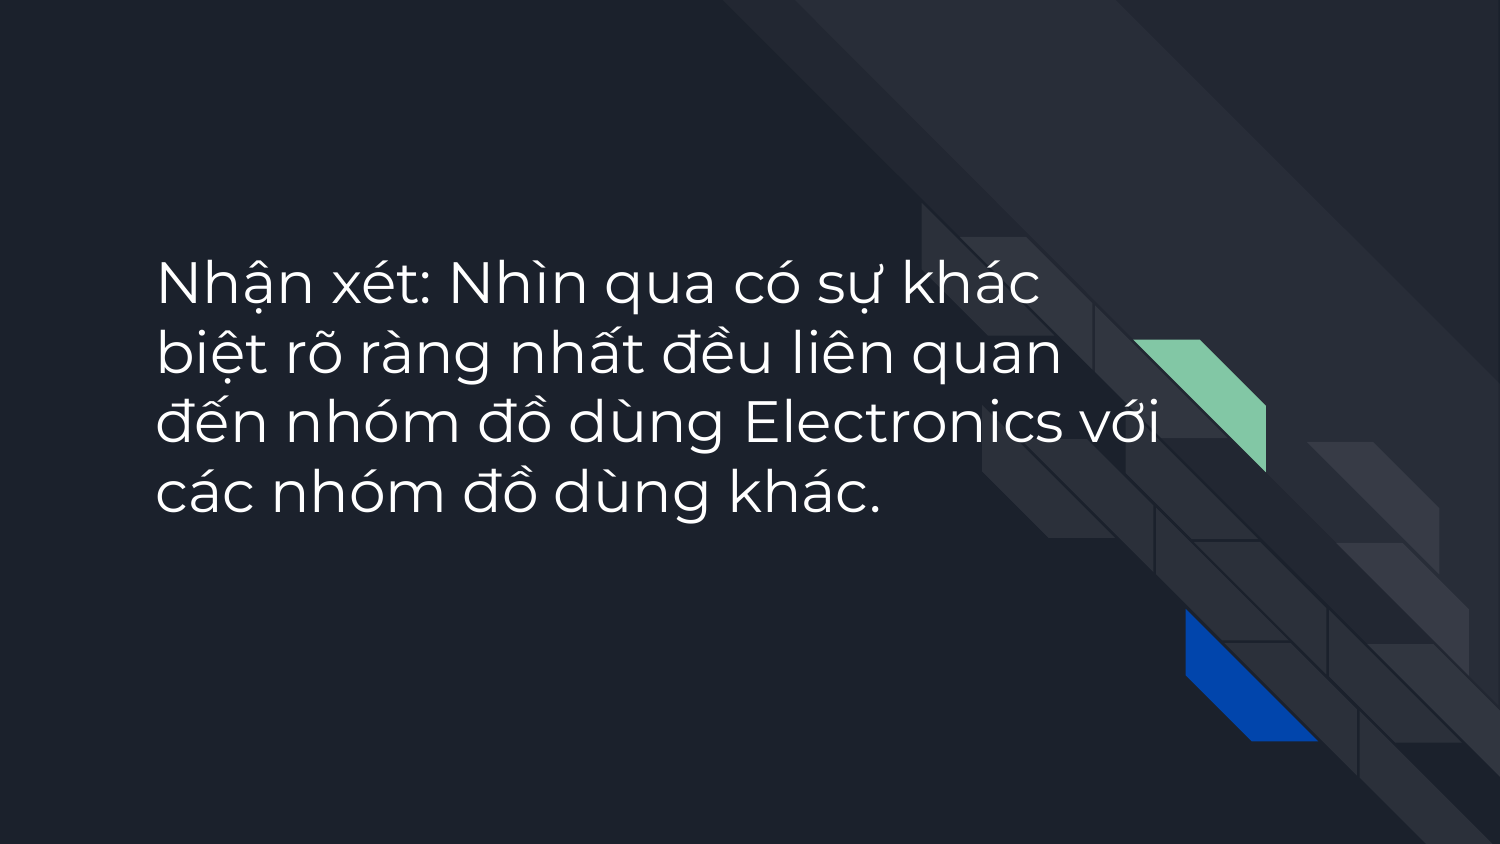

# Nhận xét: Nhìn qua có sự khác biệt rõ ràng nhất đều liên quan đến nhóm đồ dùng Electronics với các nhóm đồ dùng khác.